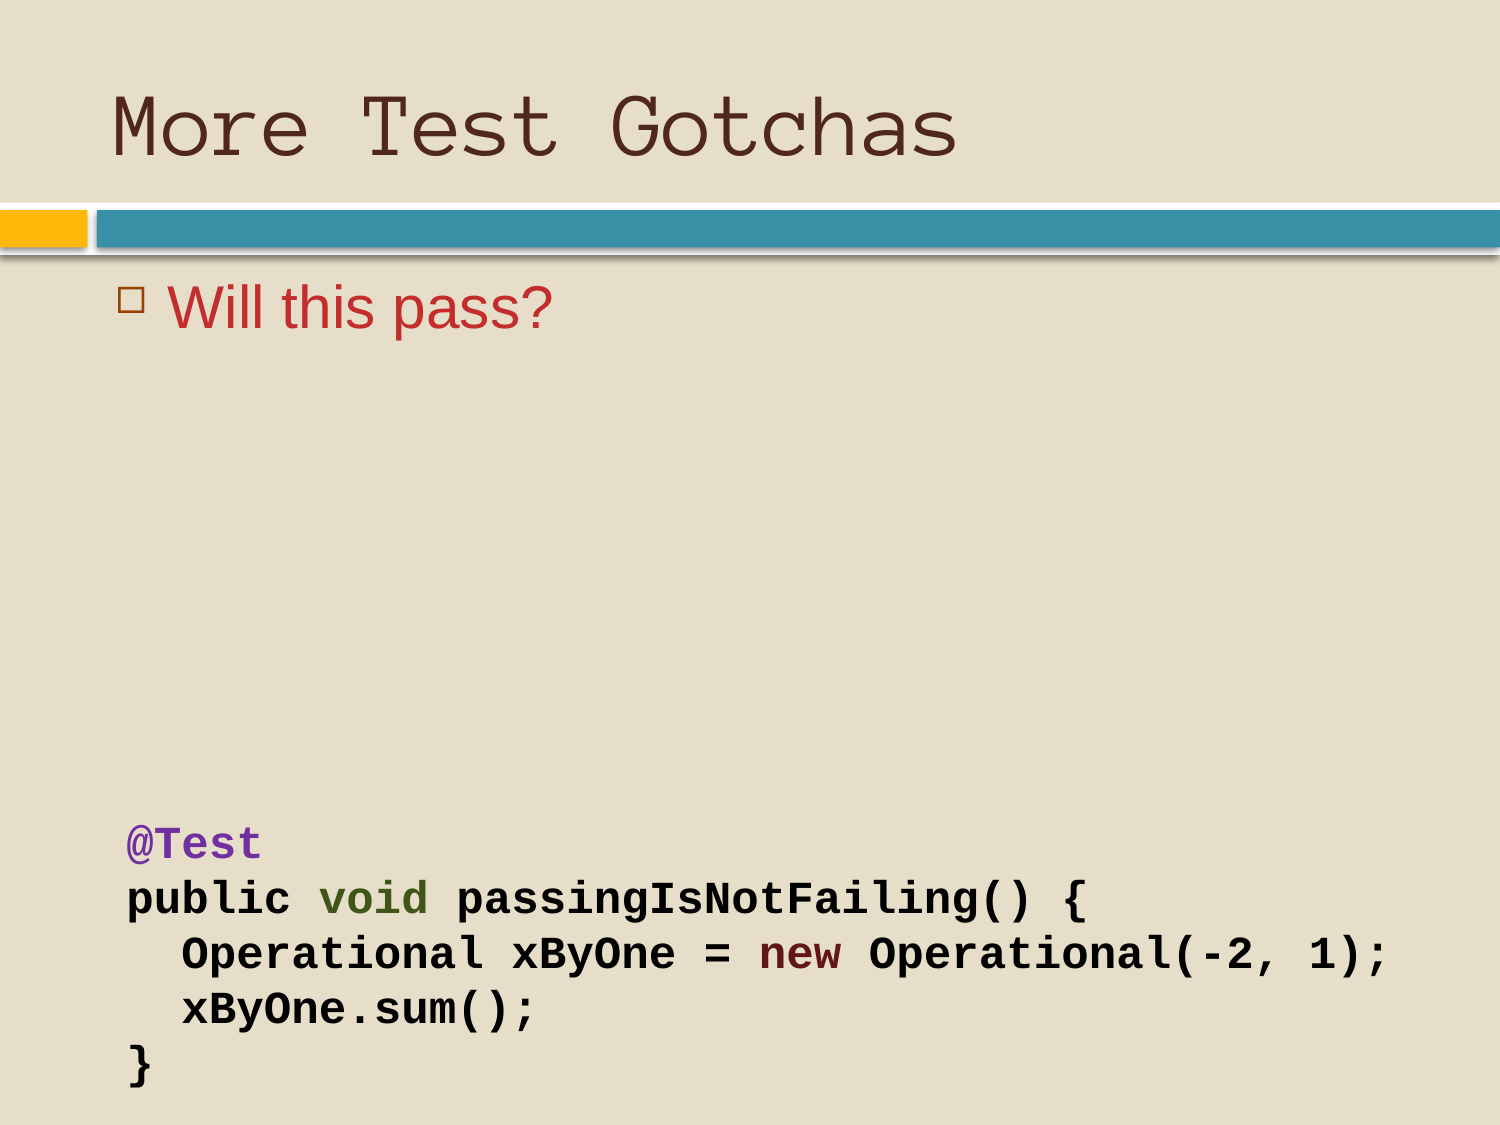

# More Test Gotchas
Will this pass?

@Test
public void passingIsNotFailing() {
  Operational xByOne = new Operational(-2, 1);
  xByOne.sum();
}